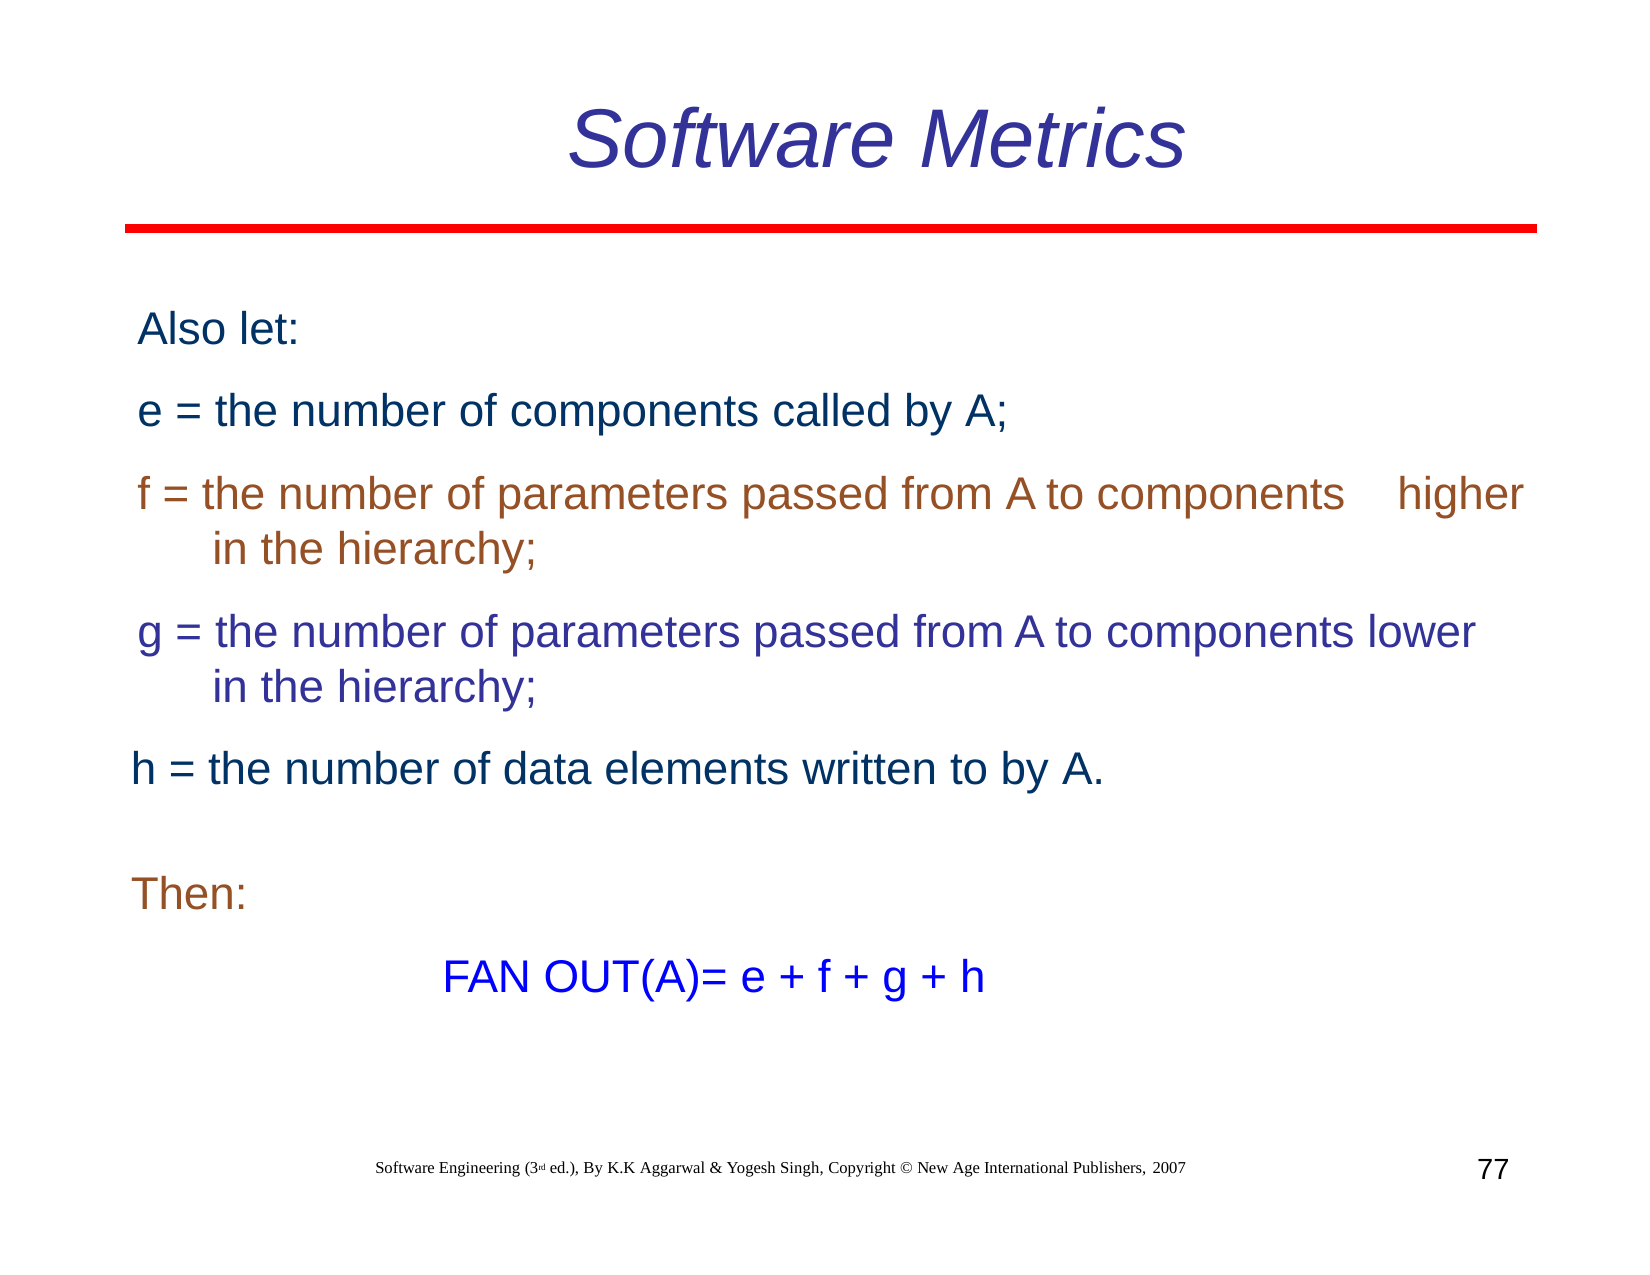

# Software Metrics

Also let:
e = the number of components called by A;
f = the number of parameters passed from A to components  in the hierarchy;
higher
g = the number of parameters passed from A to components lower  in the hierarchy;
h = the number of data elements written to by A.

Then:
FAN OUT(A)= e + f + g + h
77
Software Engineering (3rd  ed.), By K.K Aggarwal & Yogesh Singh, Copyright © New Age International Publishers, 2007